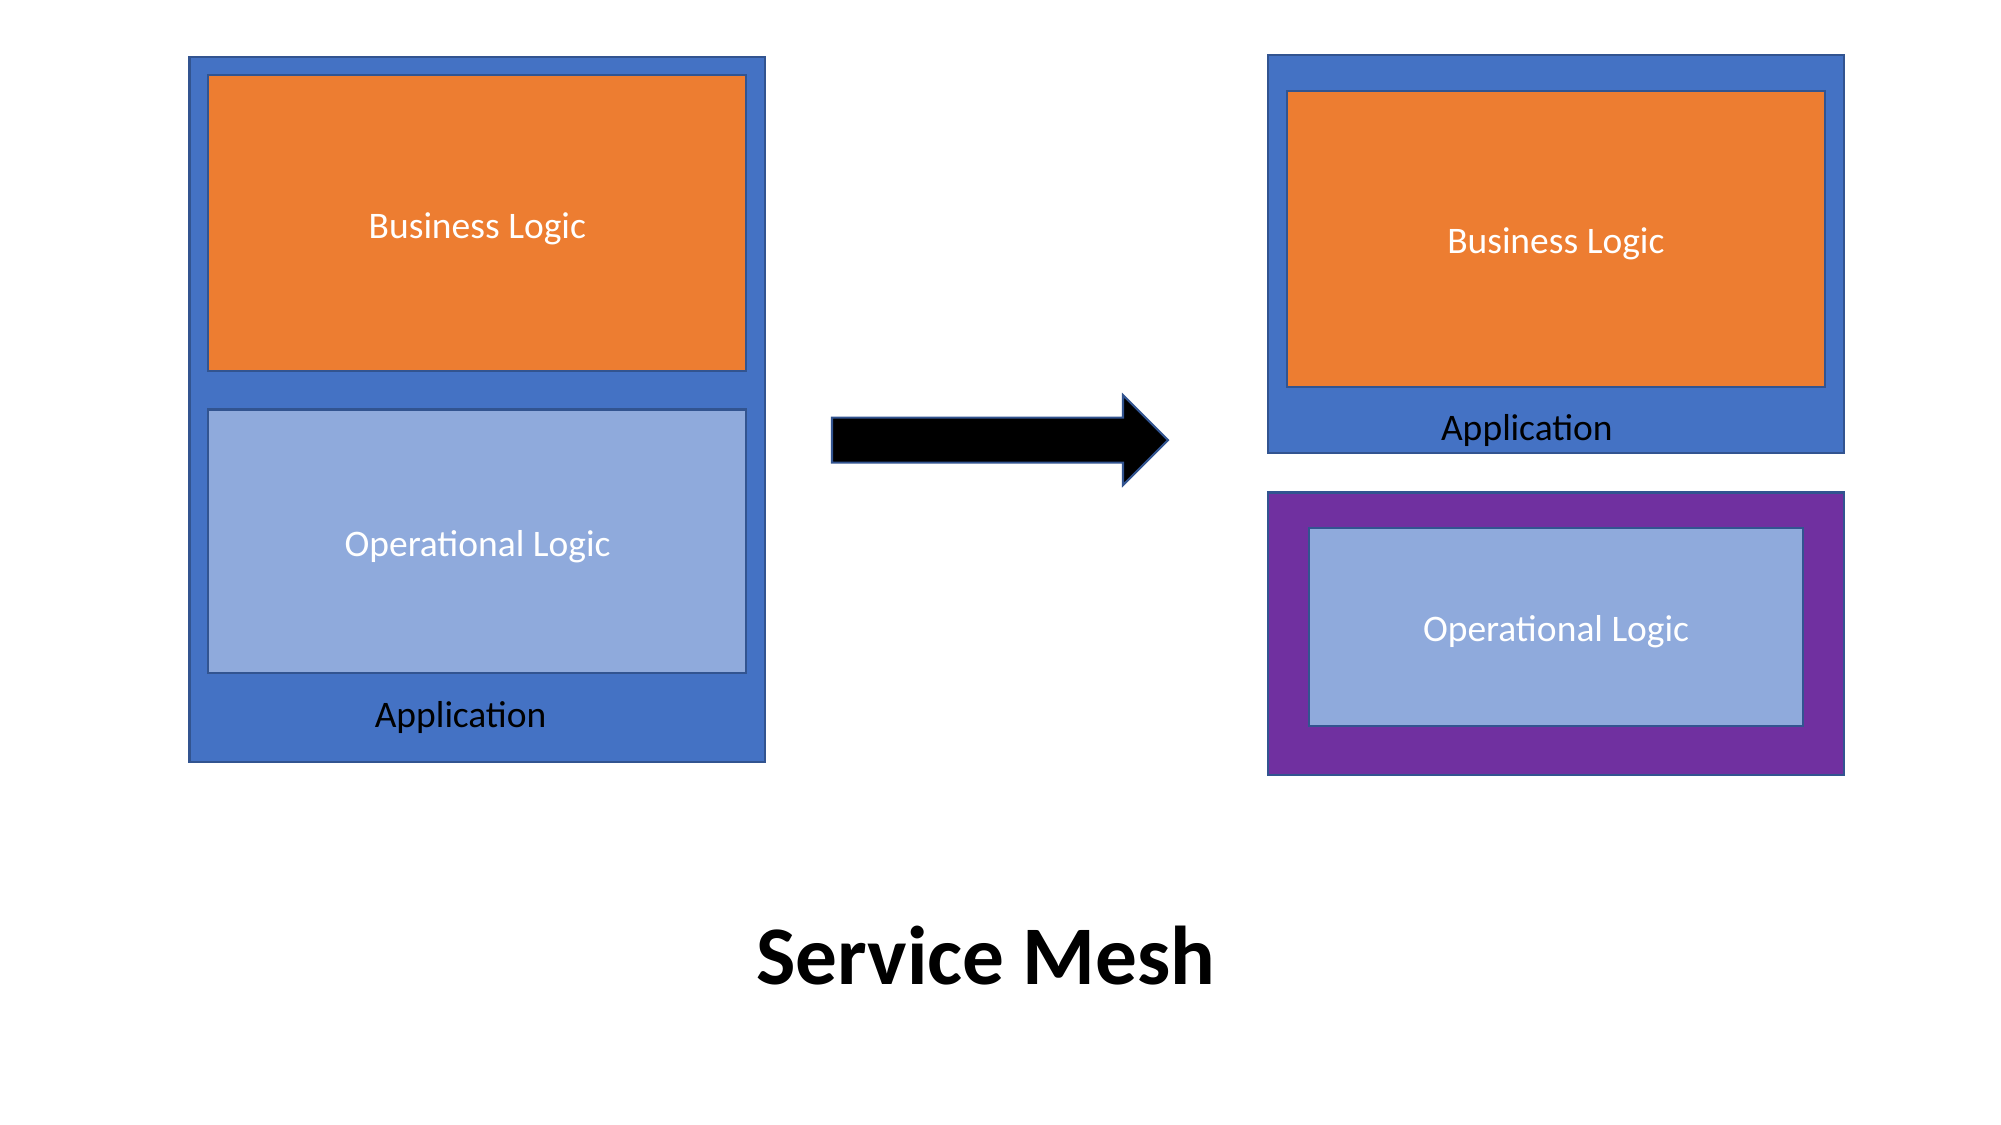

Business Logic
Business Logic

Application
Operational Logic

Operational Logic
Application
Service Mesh